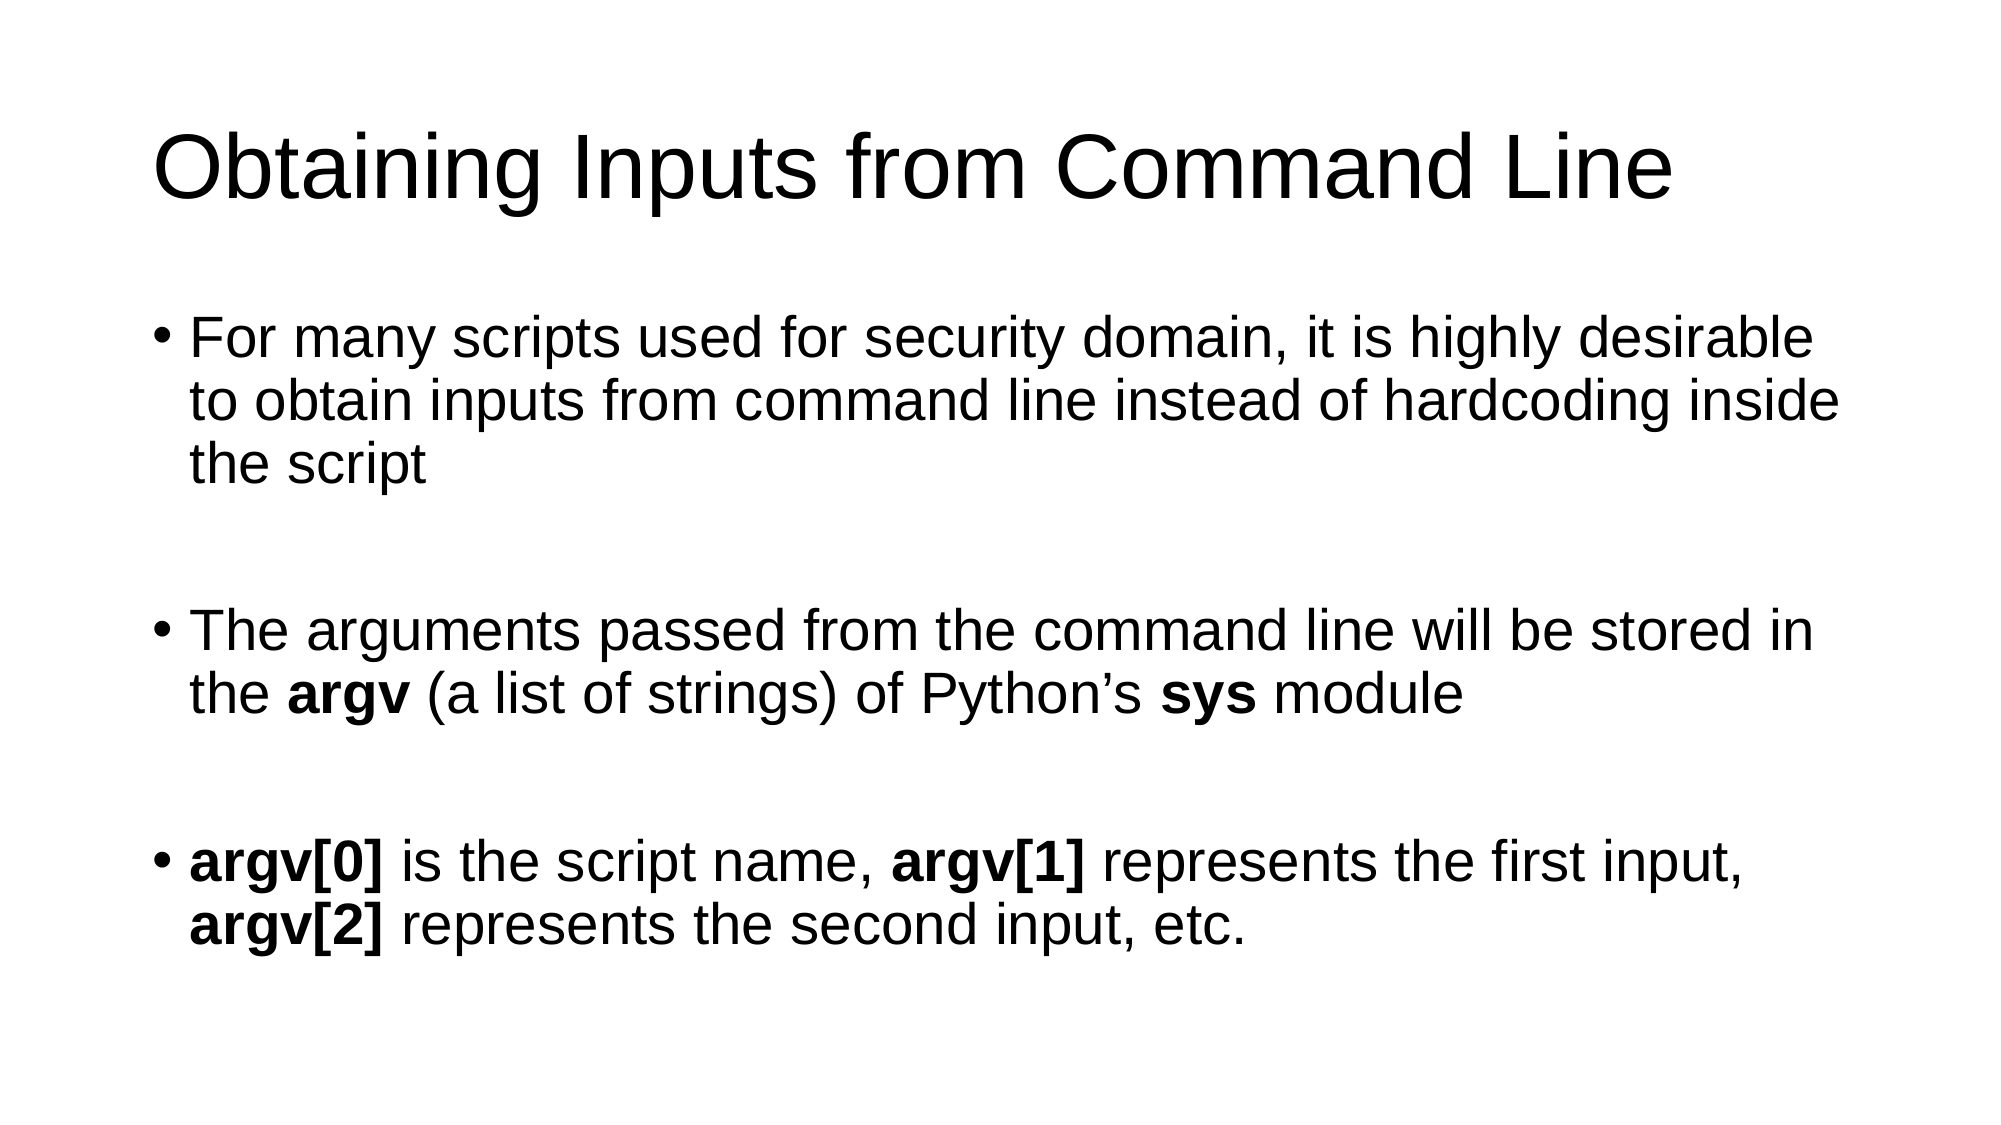

# Obtaining Inputs from Command Line
For many scripts used for security domain, it is highly desirable to obtain inputs from command line instead of hardcoding inside the script

The arguments passed from the command line will be stored in the argv (a list of strings) of Python’s sys module

argv[0] is the script name, argv[1] represents the first input, argv[2] represents the second input, etc.